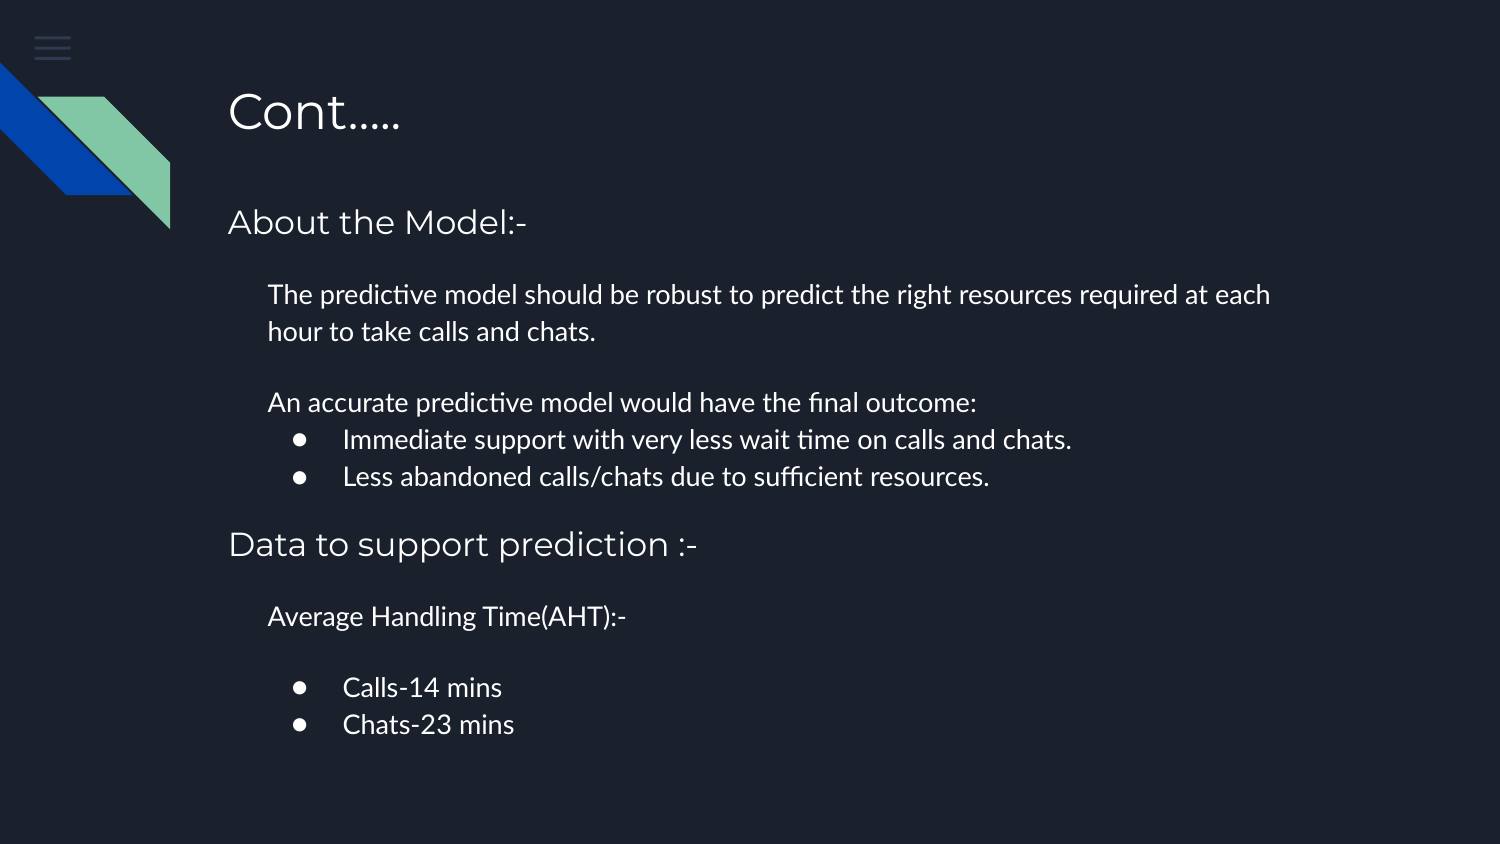

# Cont…..
About the Model:-
The predictive model should be robust to predict the right resources required at each hour to take calls and chats.
An accurate predictive model would have the final outcome:
Immediate support with very less wait time on calls and chats.
Less abandoned calls/chats due to sufficient resources.
Data to support prediction :-
Average Handling Time(AHT):-
Calls-14 mins
Chats-23 mins